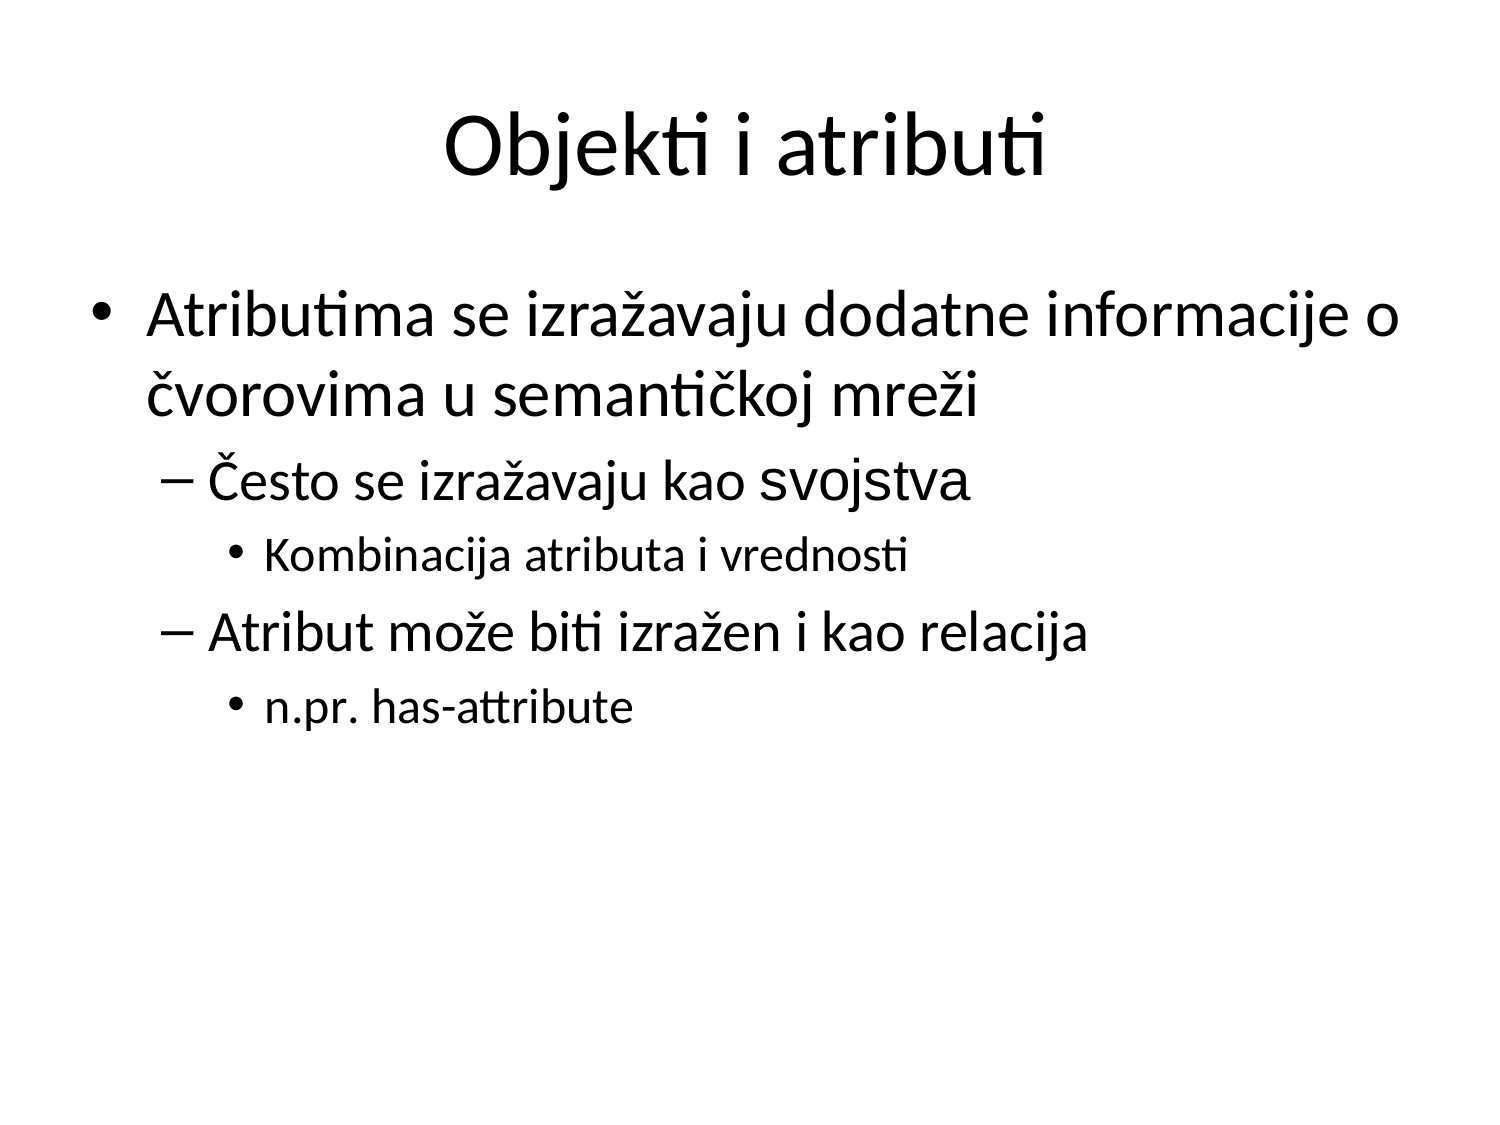

# Objekti i atributi
Atributima se izražavaju dodatne informacije o čvorovima u semantičkoj mreži
Često se izražavaju kao svojstva
Kombinacija atributa i vrednosti
Atribut može biti izražen i kao relacija
n.pr. has-attribute